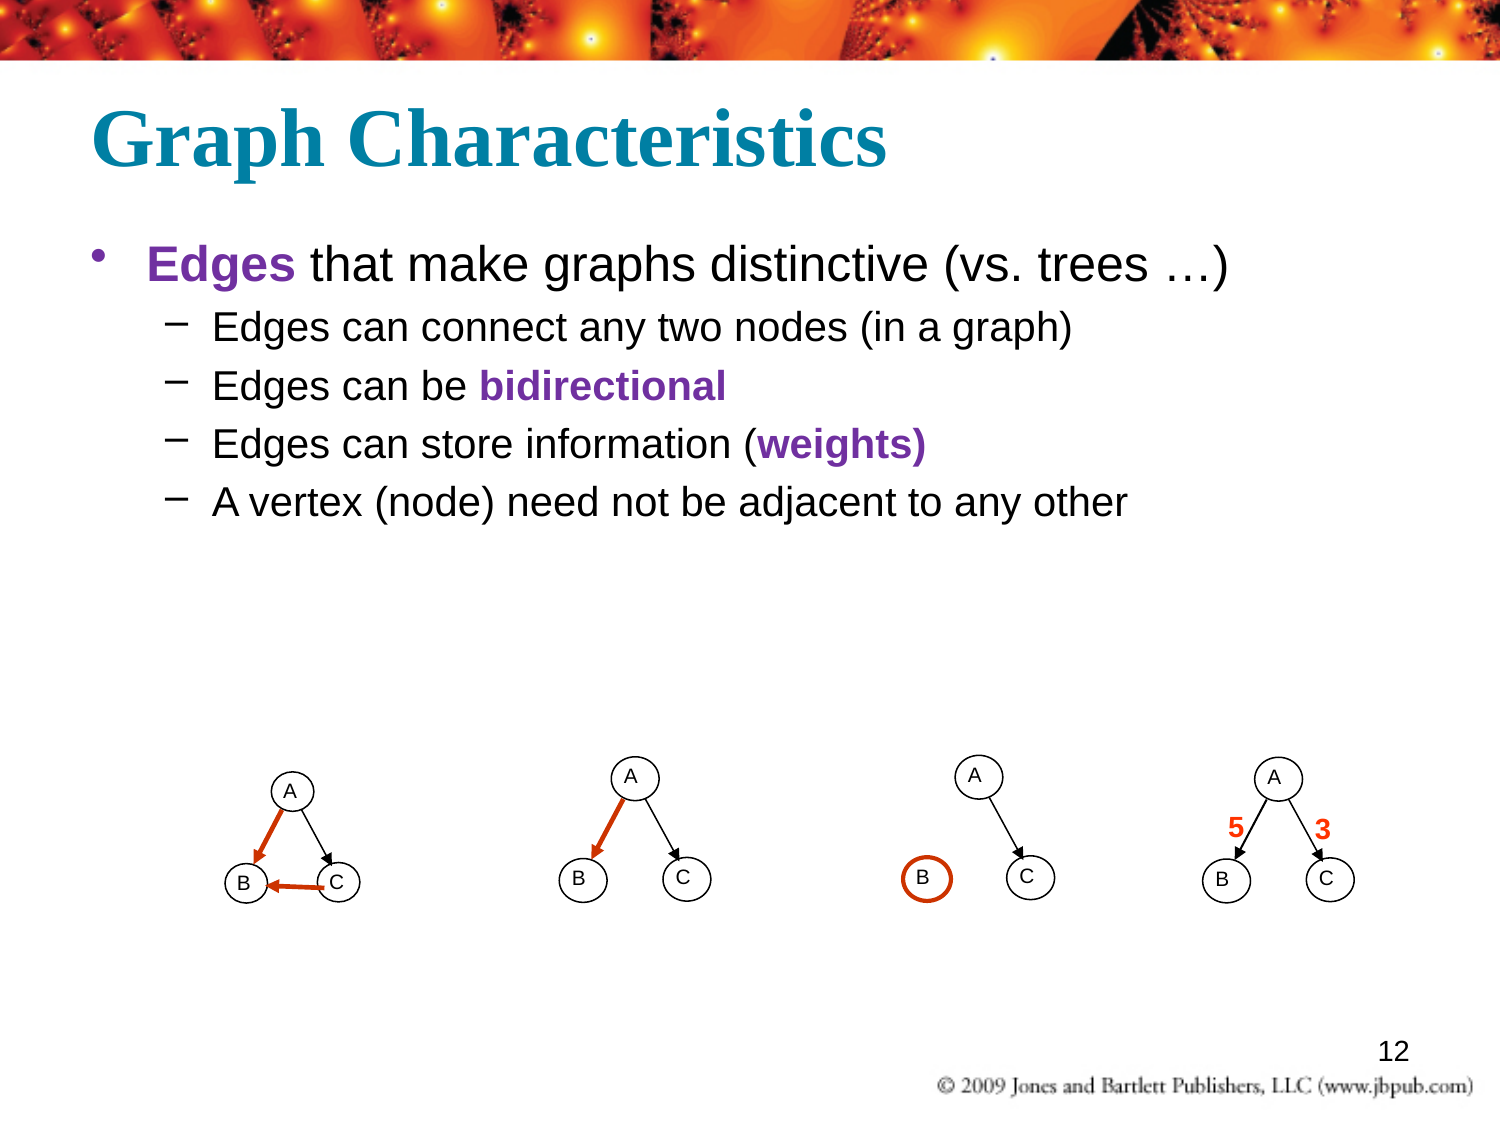

# Graph Characteristics
Edges that make graphs distinctive (vs. trees …)
Edges can connect any two nodes (in a graph)
Edges can be bidirectional
Edges can store information (weights)
A vertex (node) need not be adjacent to any other
 A
 A

 C
 B
 A

 C
 B
 A

 C
 B

5
3
 C
 B
12